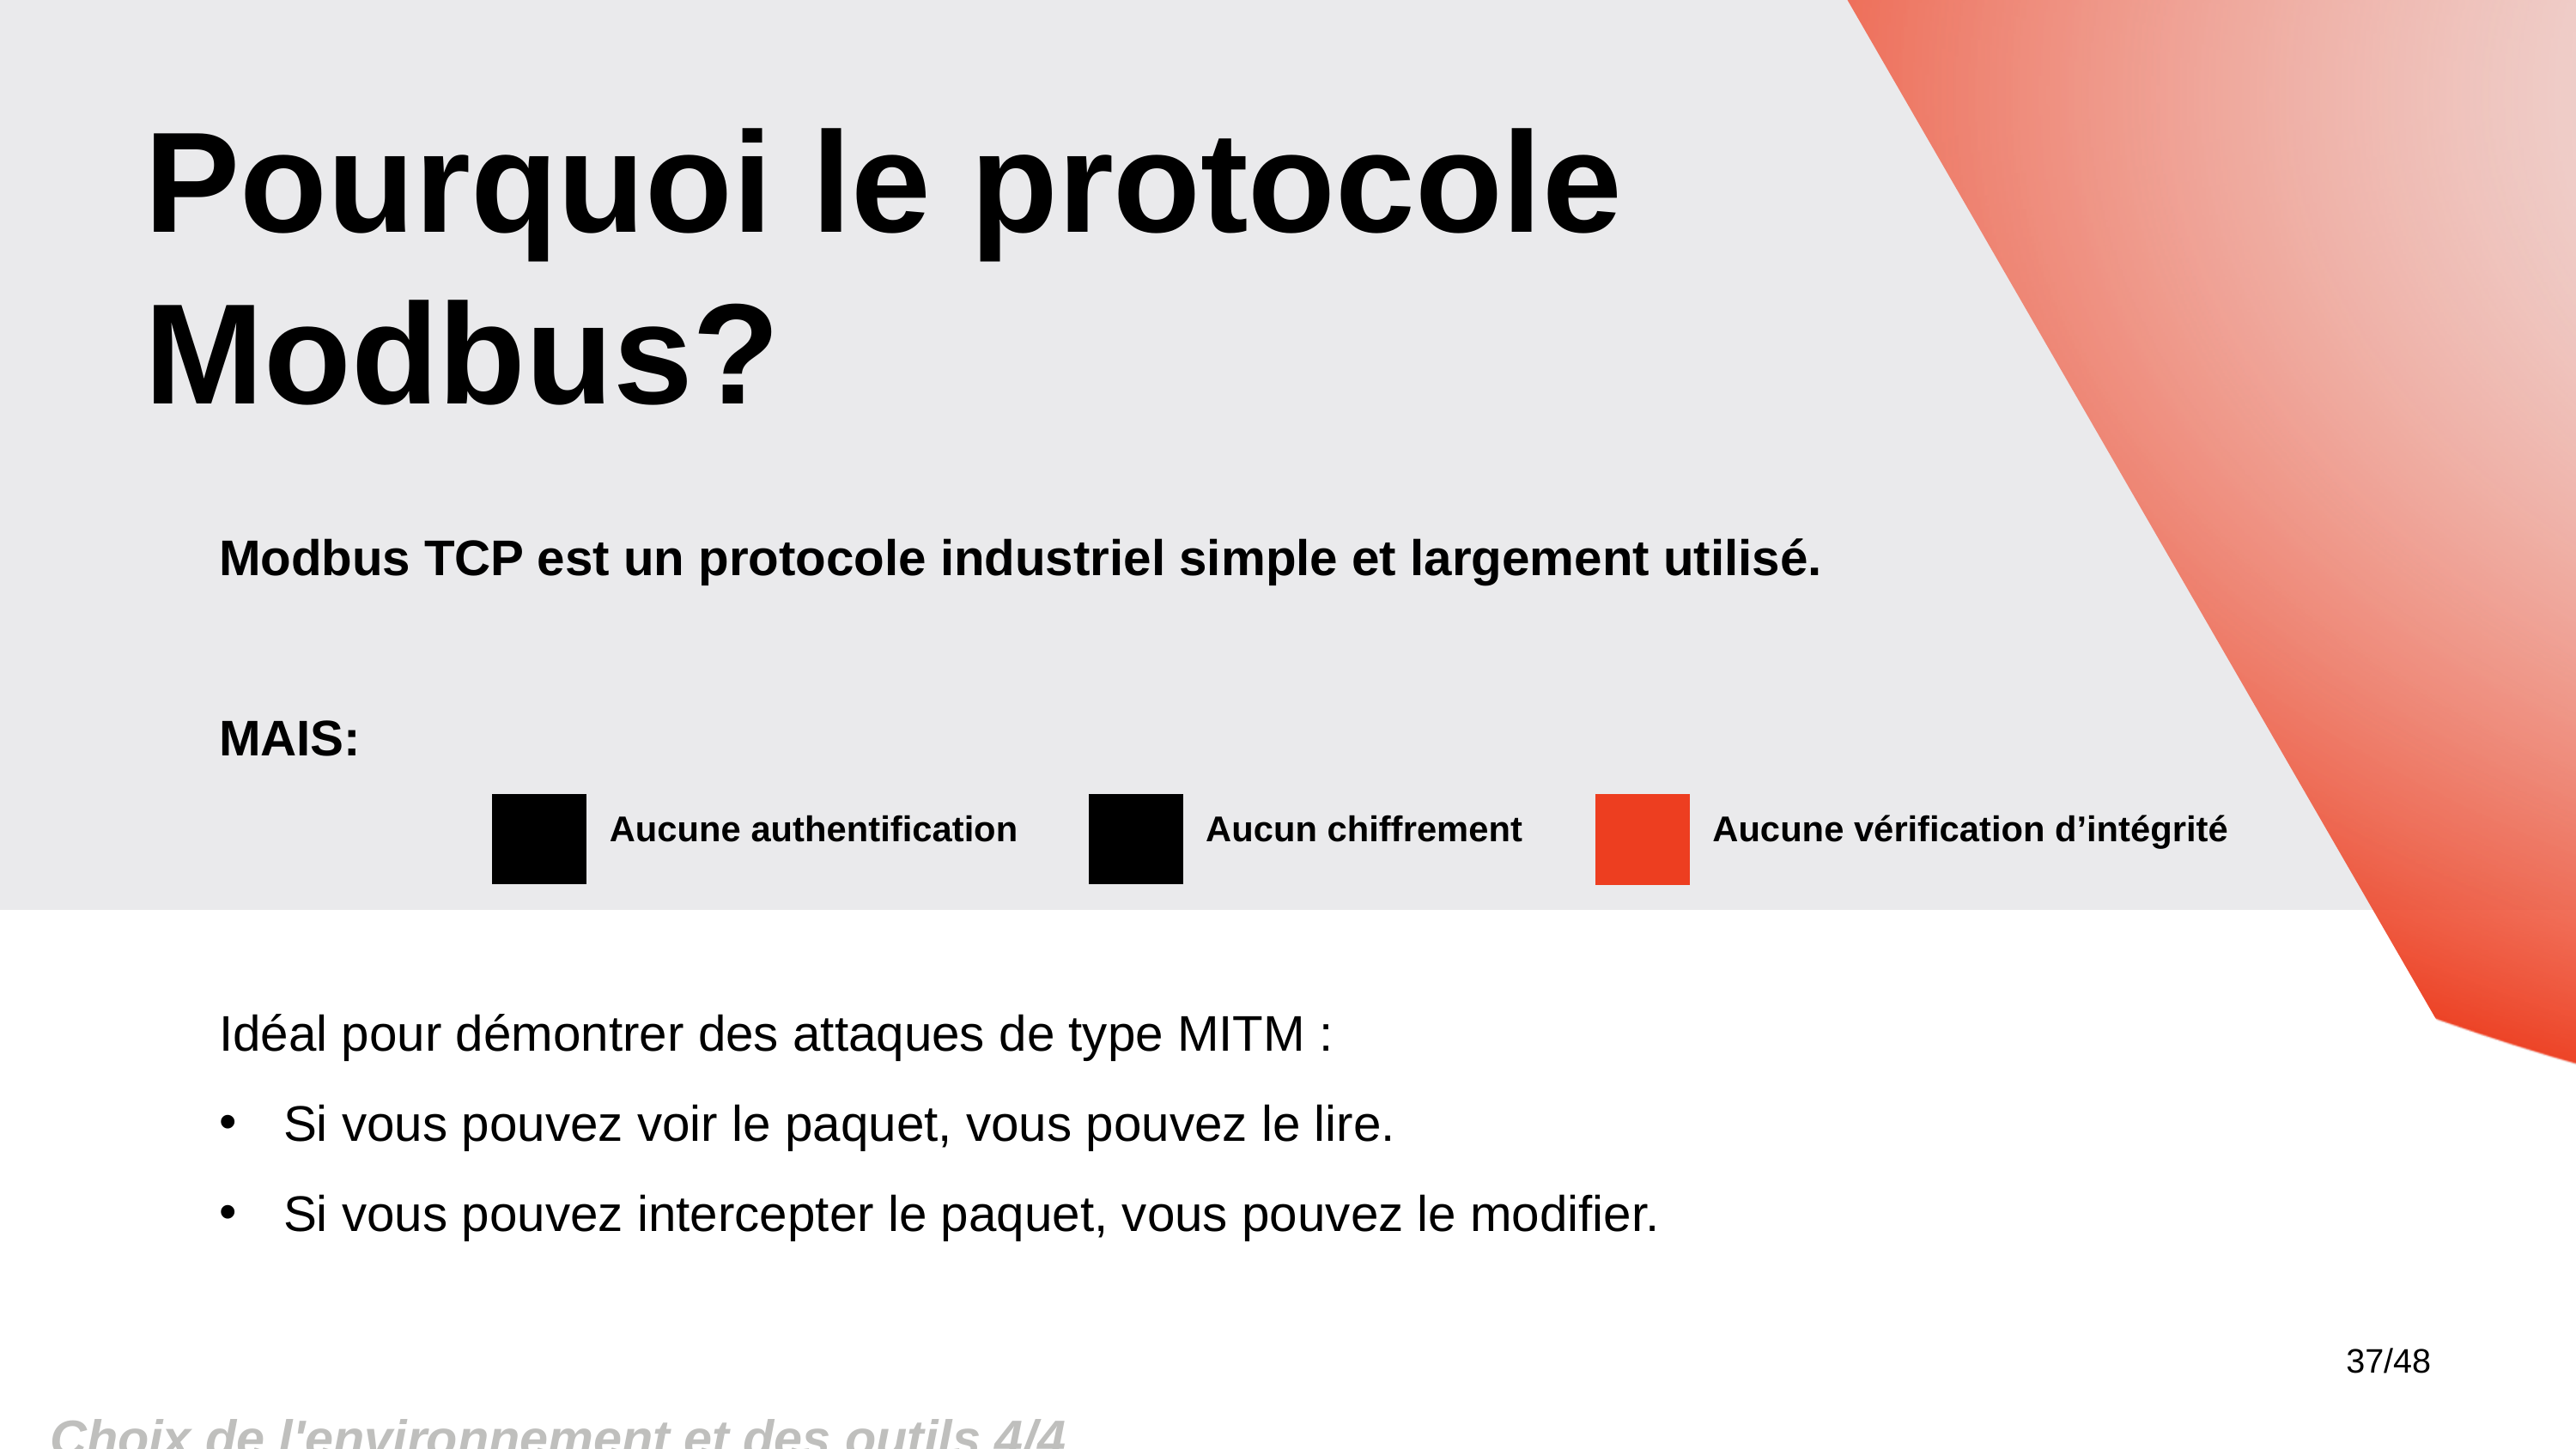

Pourquoi le protocole Modbus?

Modbus TCP est un protocole industriel simple et largement utilisé.

MAIS:

Aucune authentification

Aucune vérification d’intégrité

Aucun chiffrement

Idéal pour démontrer des attaques de type MITM :
Si vous pouvez voir le paquet, vous pouvez le lire.
Si vous pouvez intercepter le paquet, vous pouvez le modifier.

37/48

Choix de l'environnement et des outils 4/4